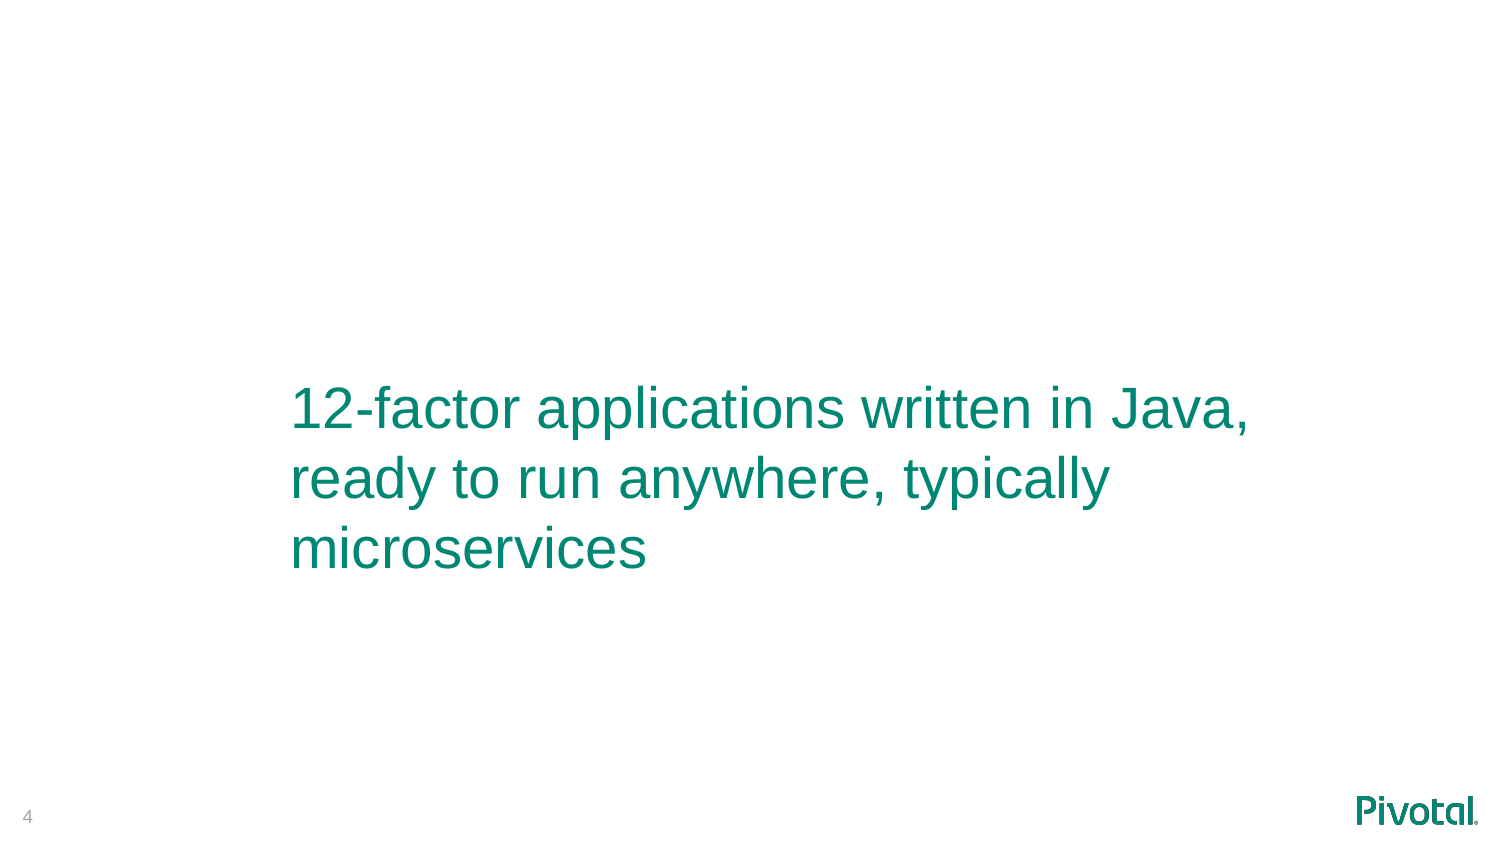

12-factor applications written in Java, ready to run anywhere, typically microservices
4